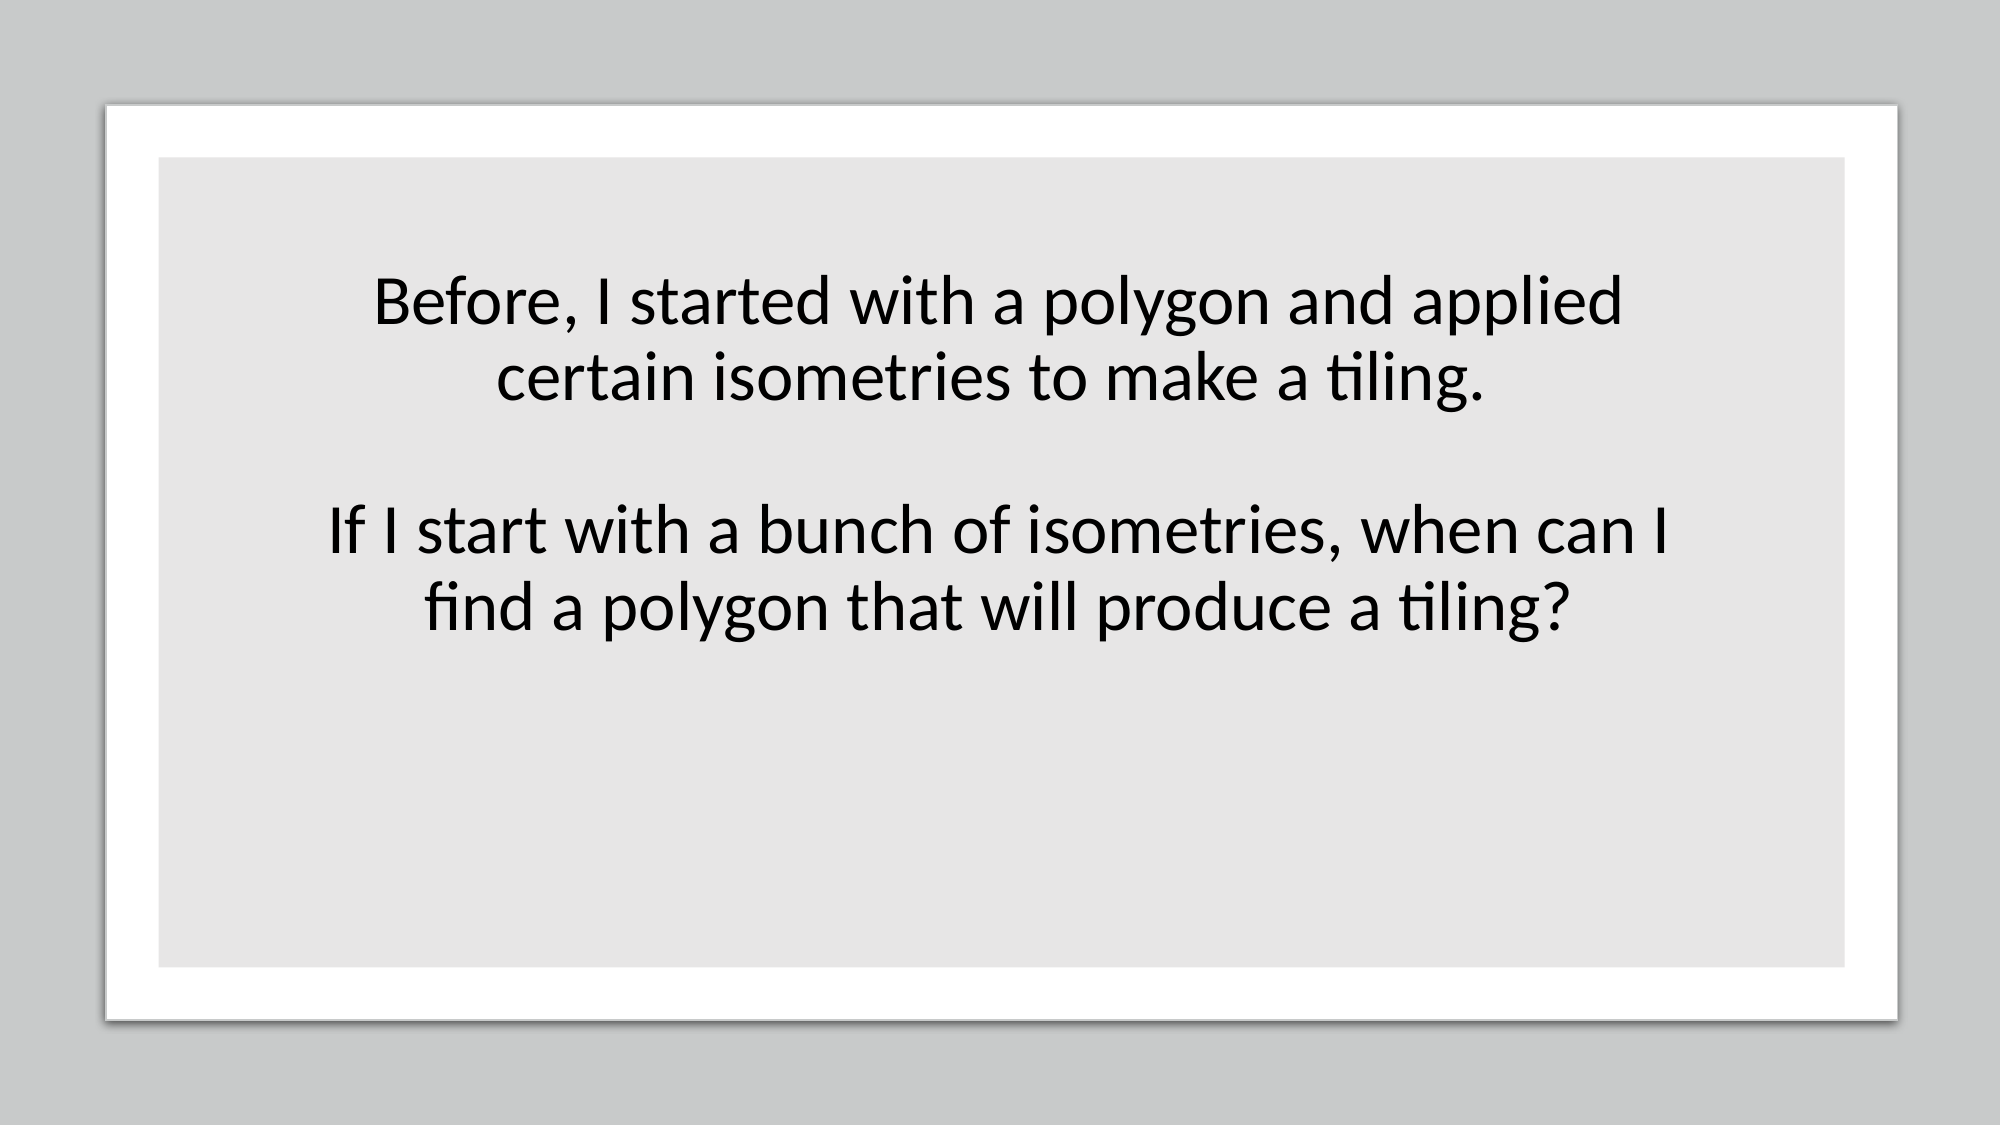

# Before, I started with a polygon and applied certain isometries to make a tiling. If I start with a bunch of isometries, when can I find a polygon that will produce a tiling?